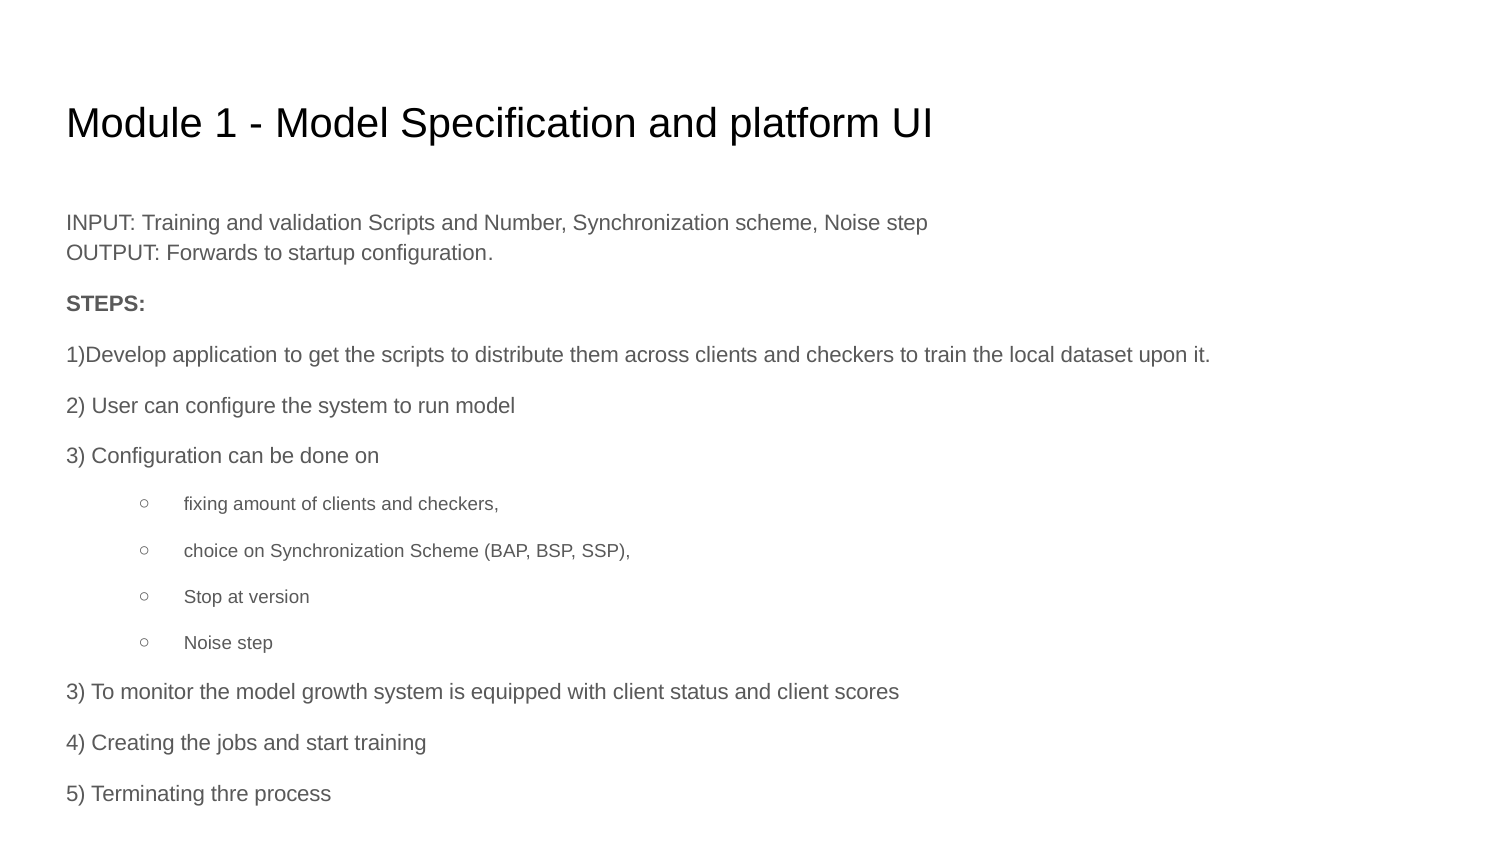

# Module 1 - Model Specification and platform UI
INPUT: Training and validation Scripts and Number, Synchronization scheme, Noise step
OUTPUT: Forwards to startup configuration.
STEPS:
1)Develop application to get the scripts to distribute them across clients and checkers to train the local dataset upon it.
2) User can configure the system to run model
3) Configuration can be done on
fixing amount of clients and checkers,
choice on Synchronization Scheme (BAP, BSP, SSP),
Stop at version
Noise step
3) To monitor the model growth system is equipped with client status and client scores
4) Creating the jobs and start training
5) Terminating thre process